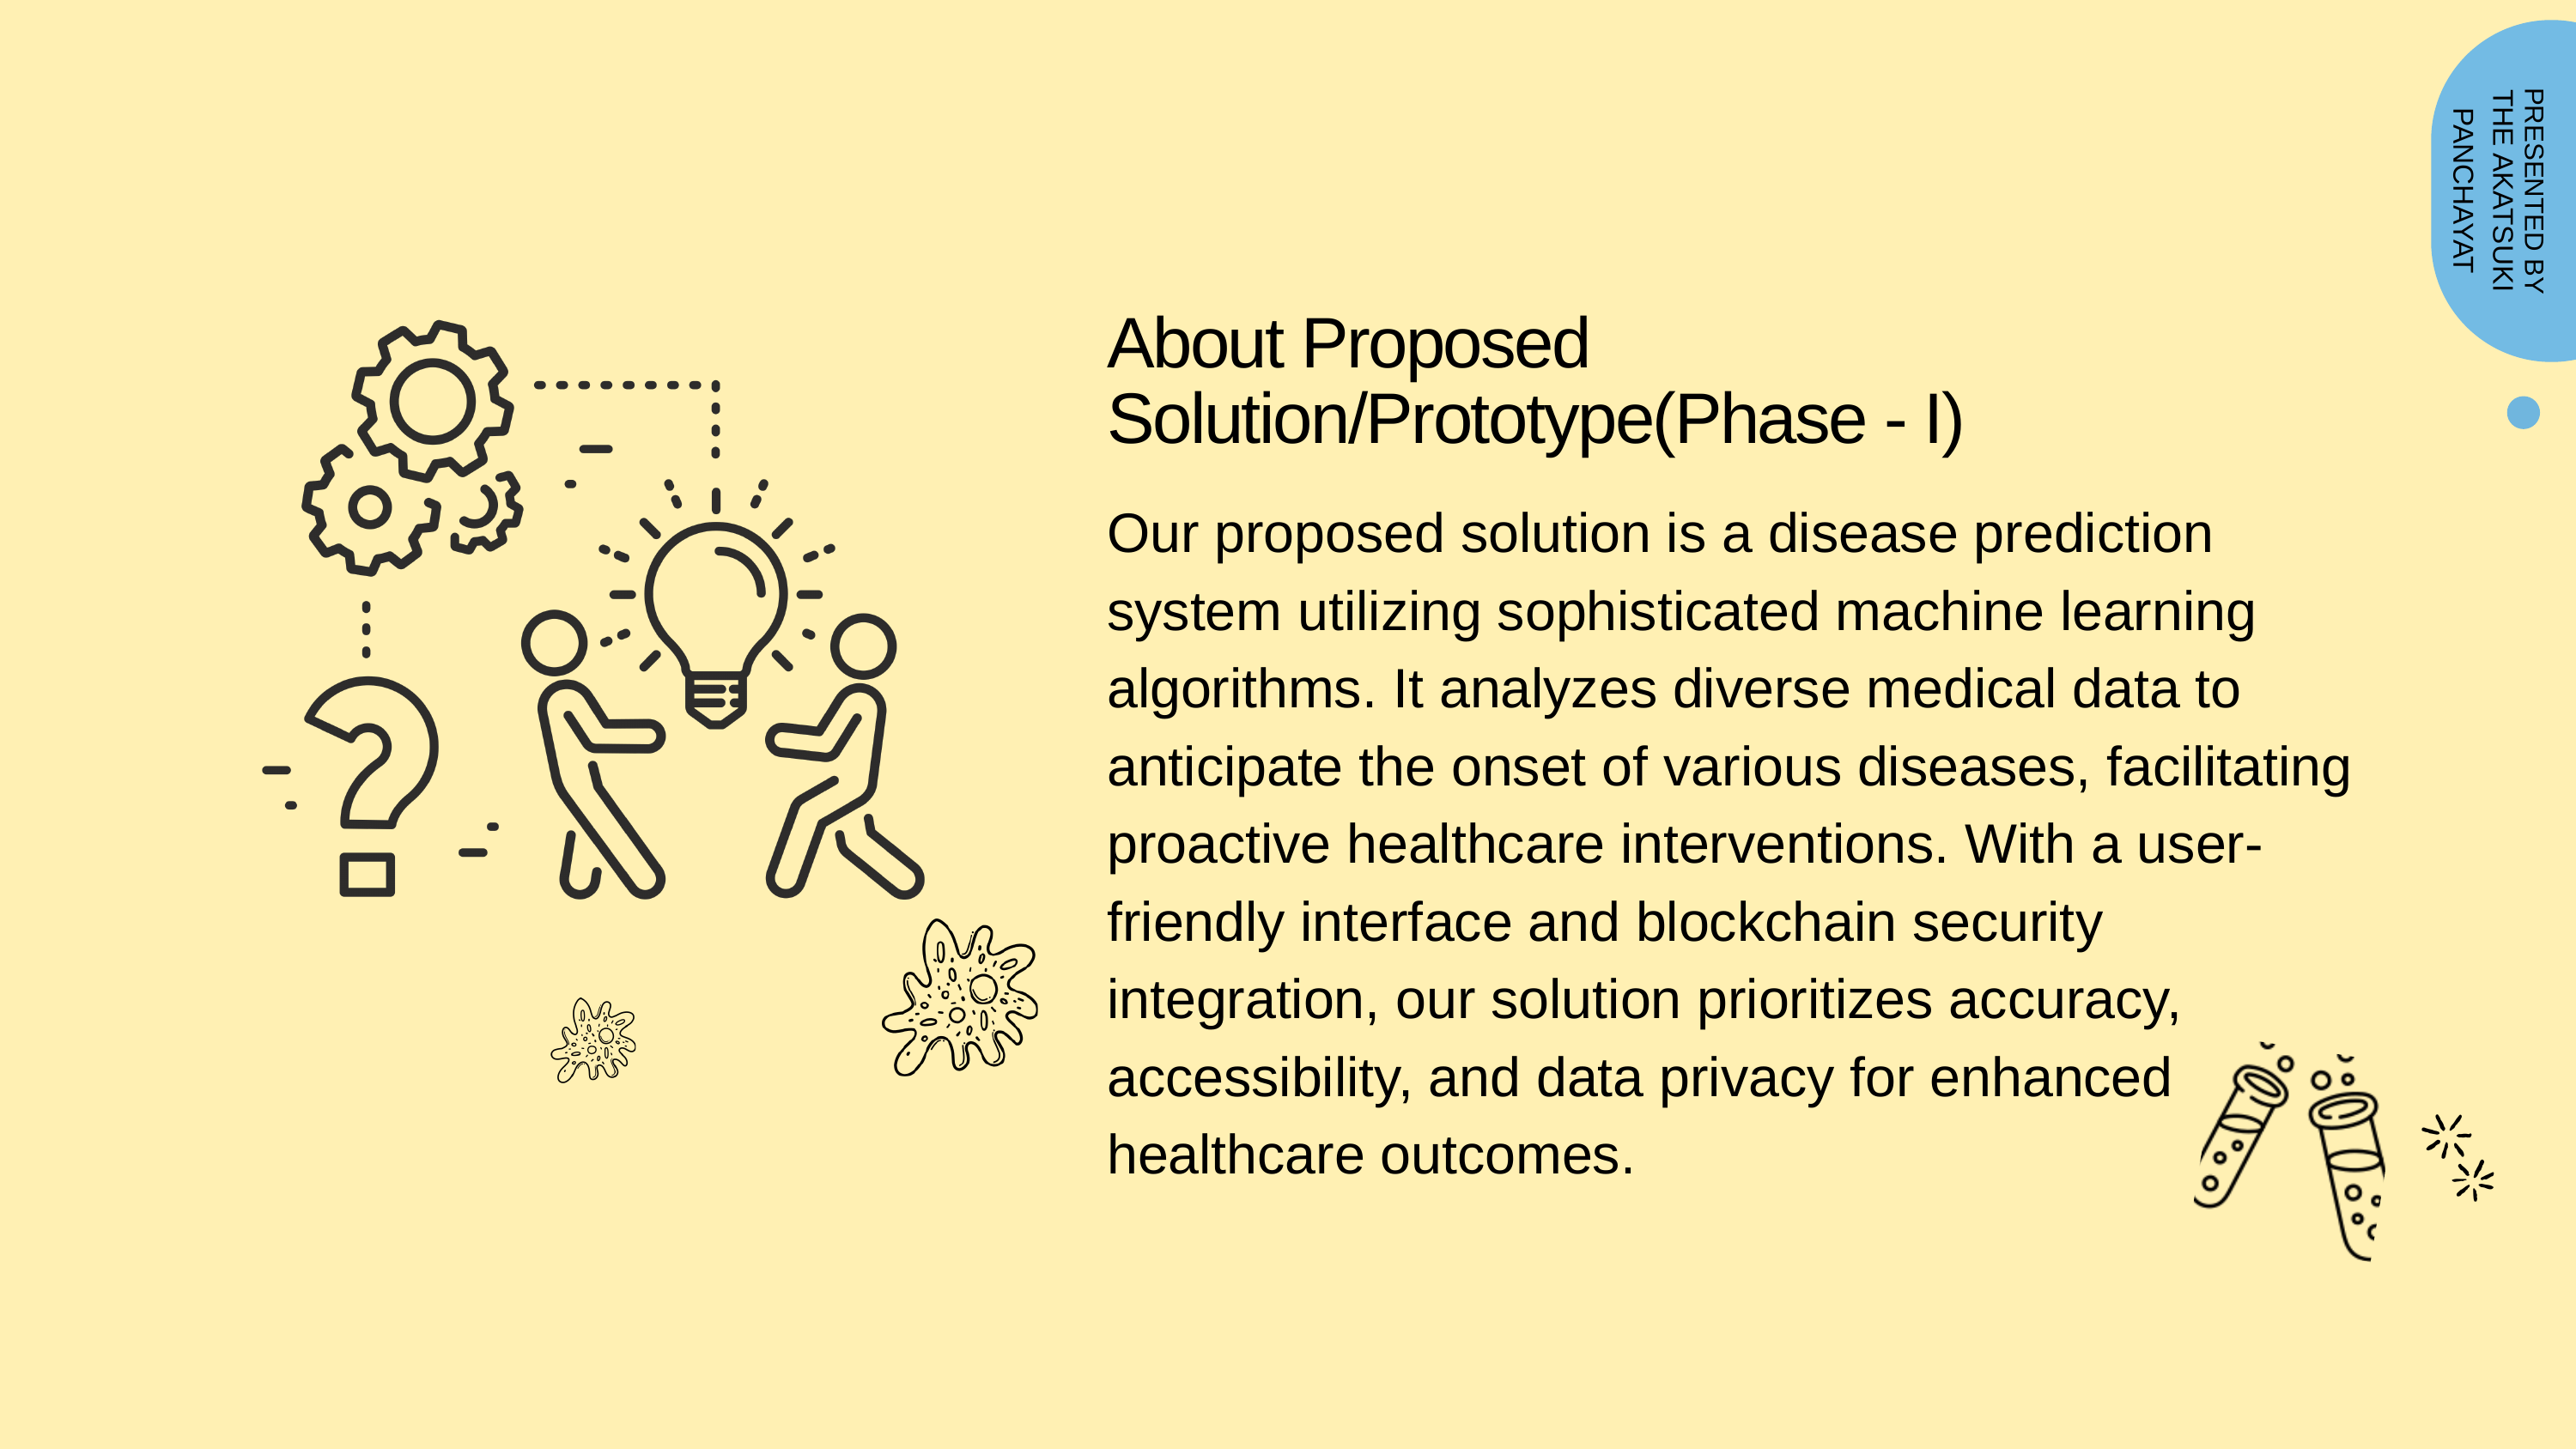

THE AKATSUKI
PANCHAYAT
PRESENTED BY
About Proposed Solution/Prototype(Phase - I)

Our proposed solution is a disease prediction system utilizing sophisticated machine learning algorithms. It analyzes diverse medical data to anticipate the onset of various diseases, facilitating proactive healthcare interventions. With a user-friendly interface and blockchain security integration, our solution prioritizes accuracy, accessibility, and data privacy for enhanced healthcare outcomes.